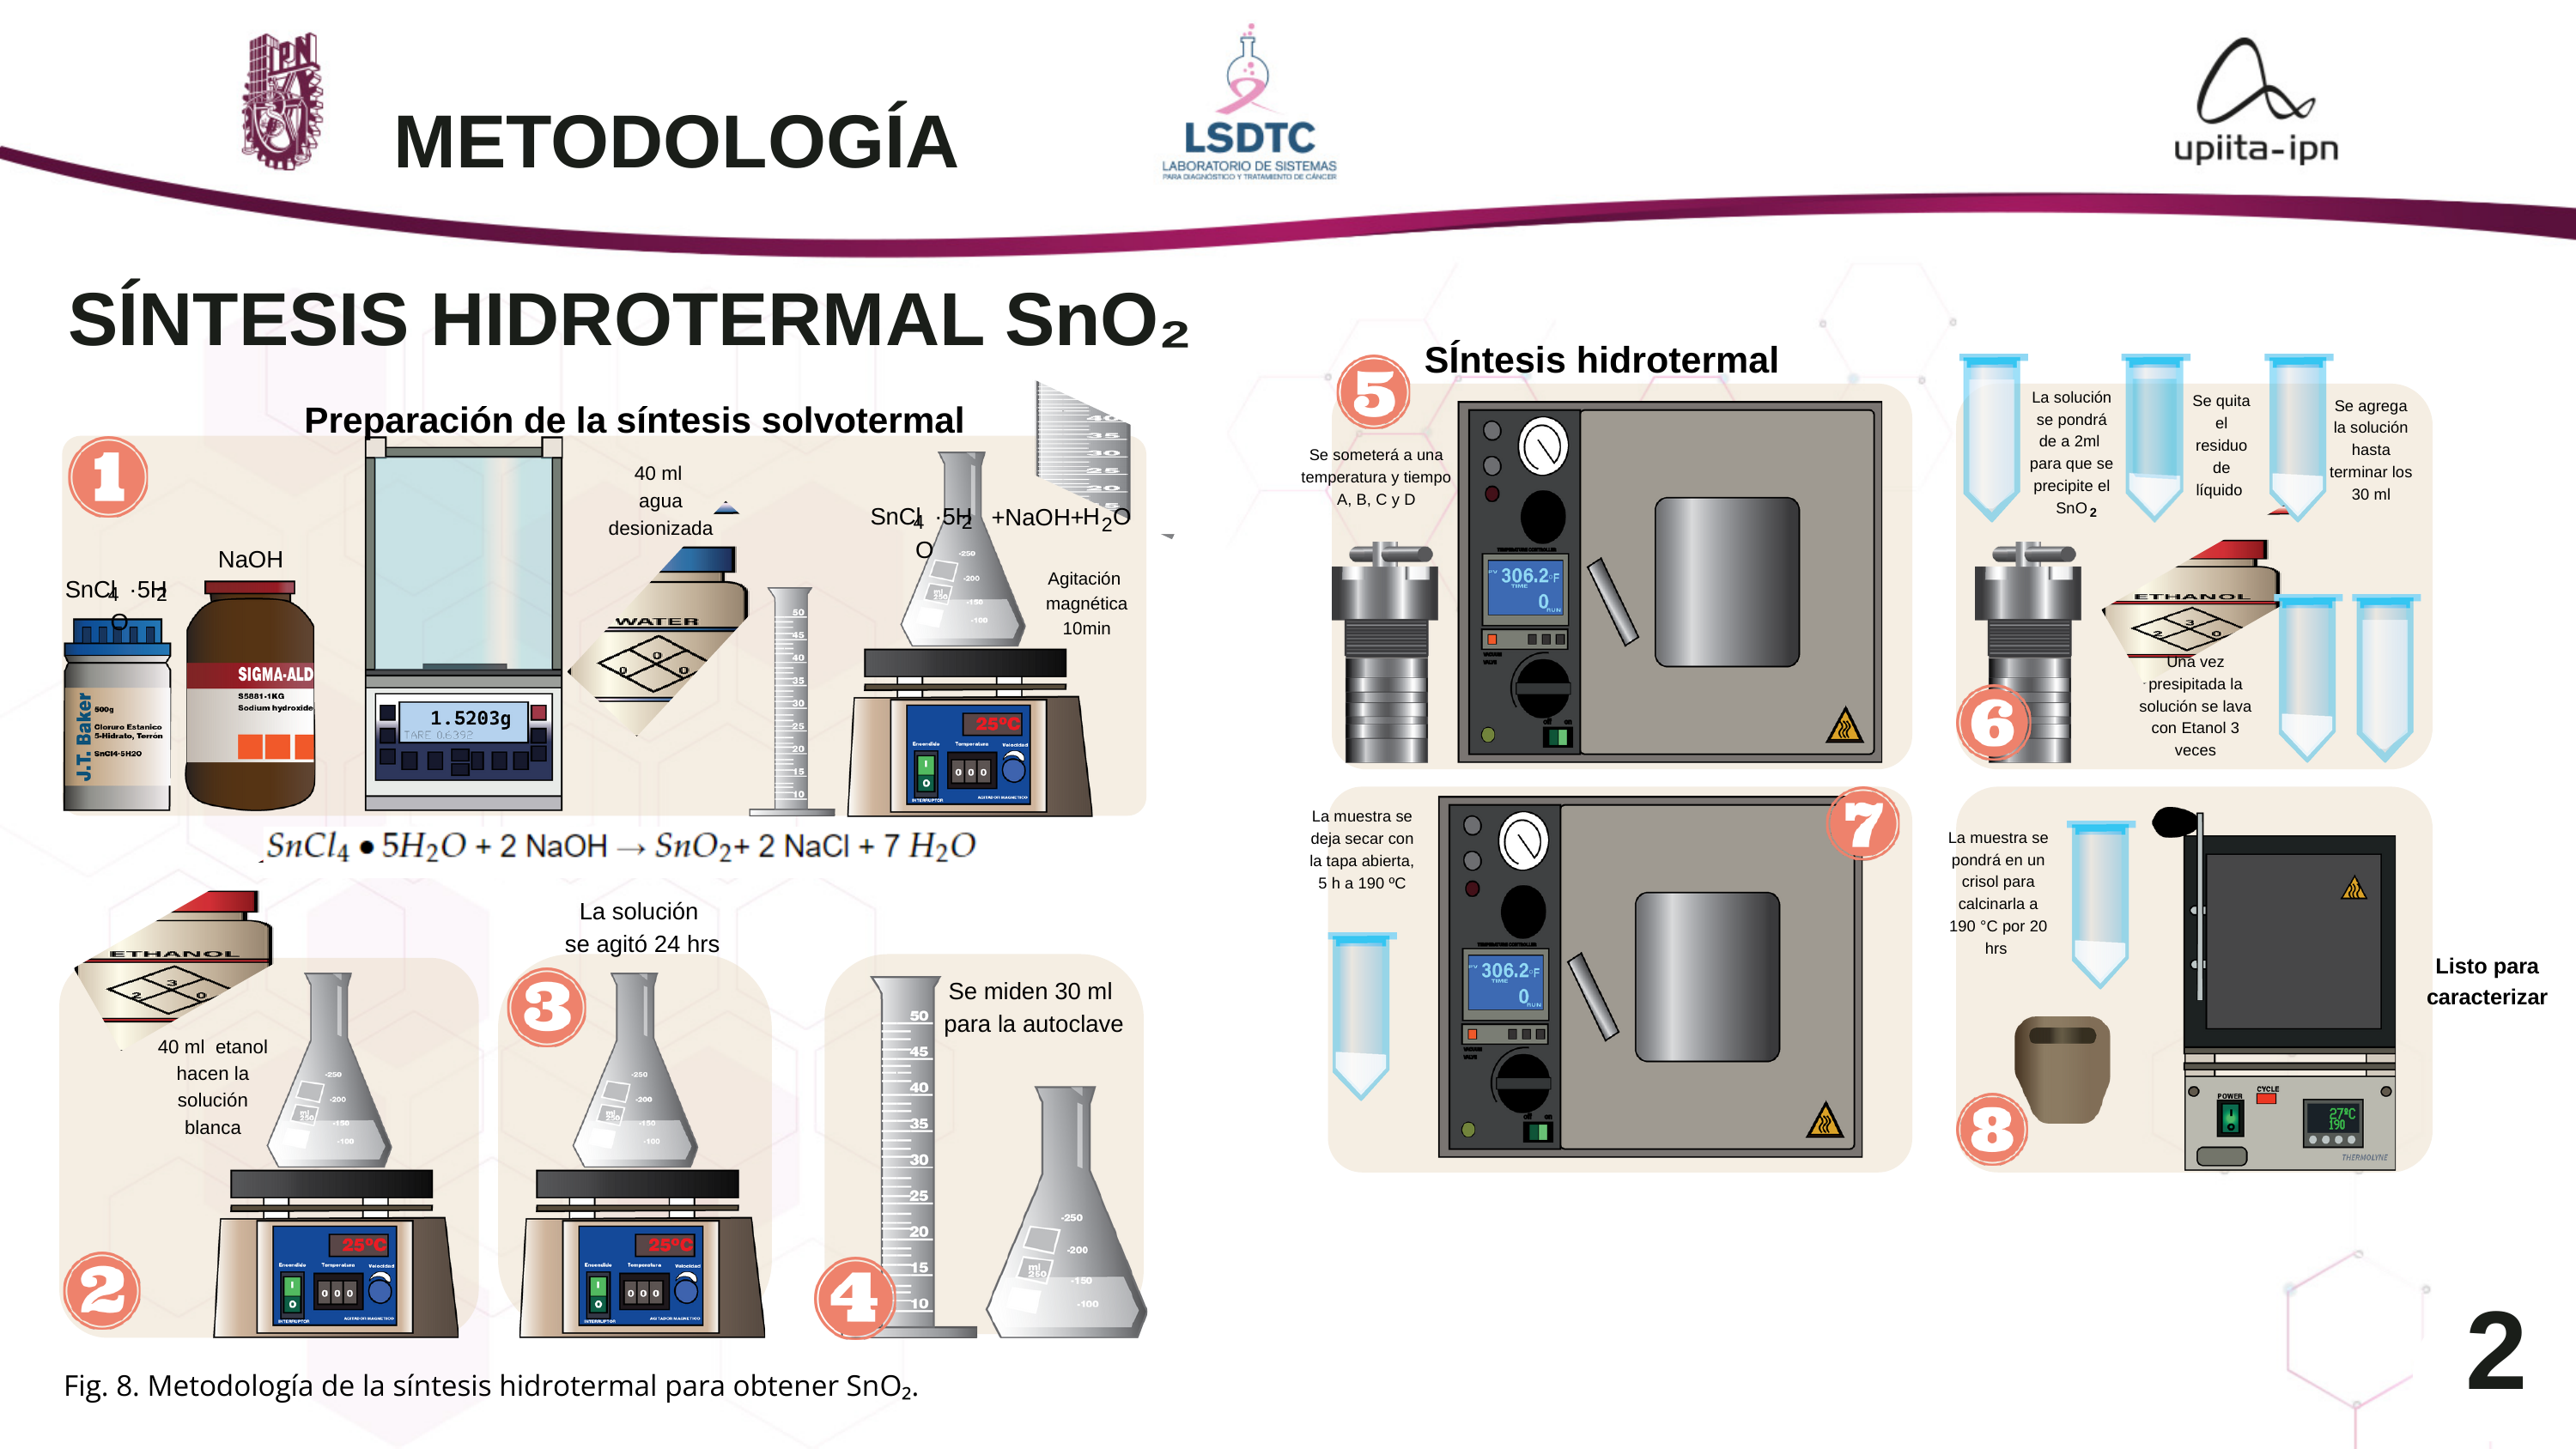

METODOLOGÍA
SÍNTESIS HIDROTERMAL SnO₂
SÍntesis hidrotermal

La solución se pondrá de a 2ml  para que se precipite el SnO
Se quita el residuo de líquido
Preparación de la síntesis solvotermal
Se agrega la solución hasta terminar los 30 ml

Se someterá a una temperatura y tiempo A, B, C y D

40 ml
agua
desionizada

SnCl  ·5H  O
H  O
+NaOH+
4
2
2
2

NaOH

Agitación
magnética
10min
SnCl  ·5H  O
4
2

Una vez presipitada la solución se lava con Etanol 3 veces

La muestra se deja secar con la tapa abierta, 5 h a 190 ºC

La muestra se pondrá en un crisol para calcinarla a 190 °C por 20 hrs

La solución
se agitó 24 hrs

Listo para caracterizar

Se miden 30 ml
para la autoclave

40 ml  etanol hacen la solución blanca

27

Fig. 8. Metodología de la síntesis hidrotermal para obtener SnO₂.